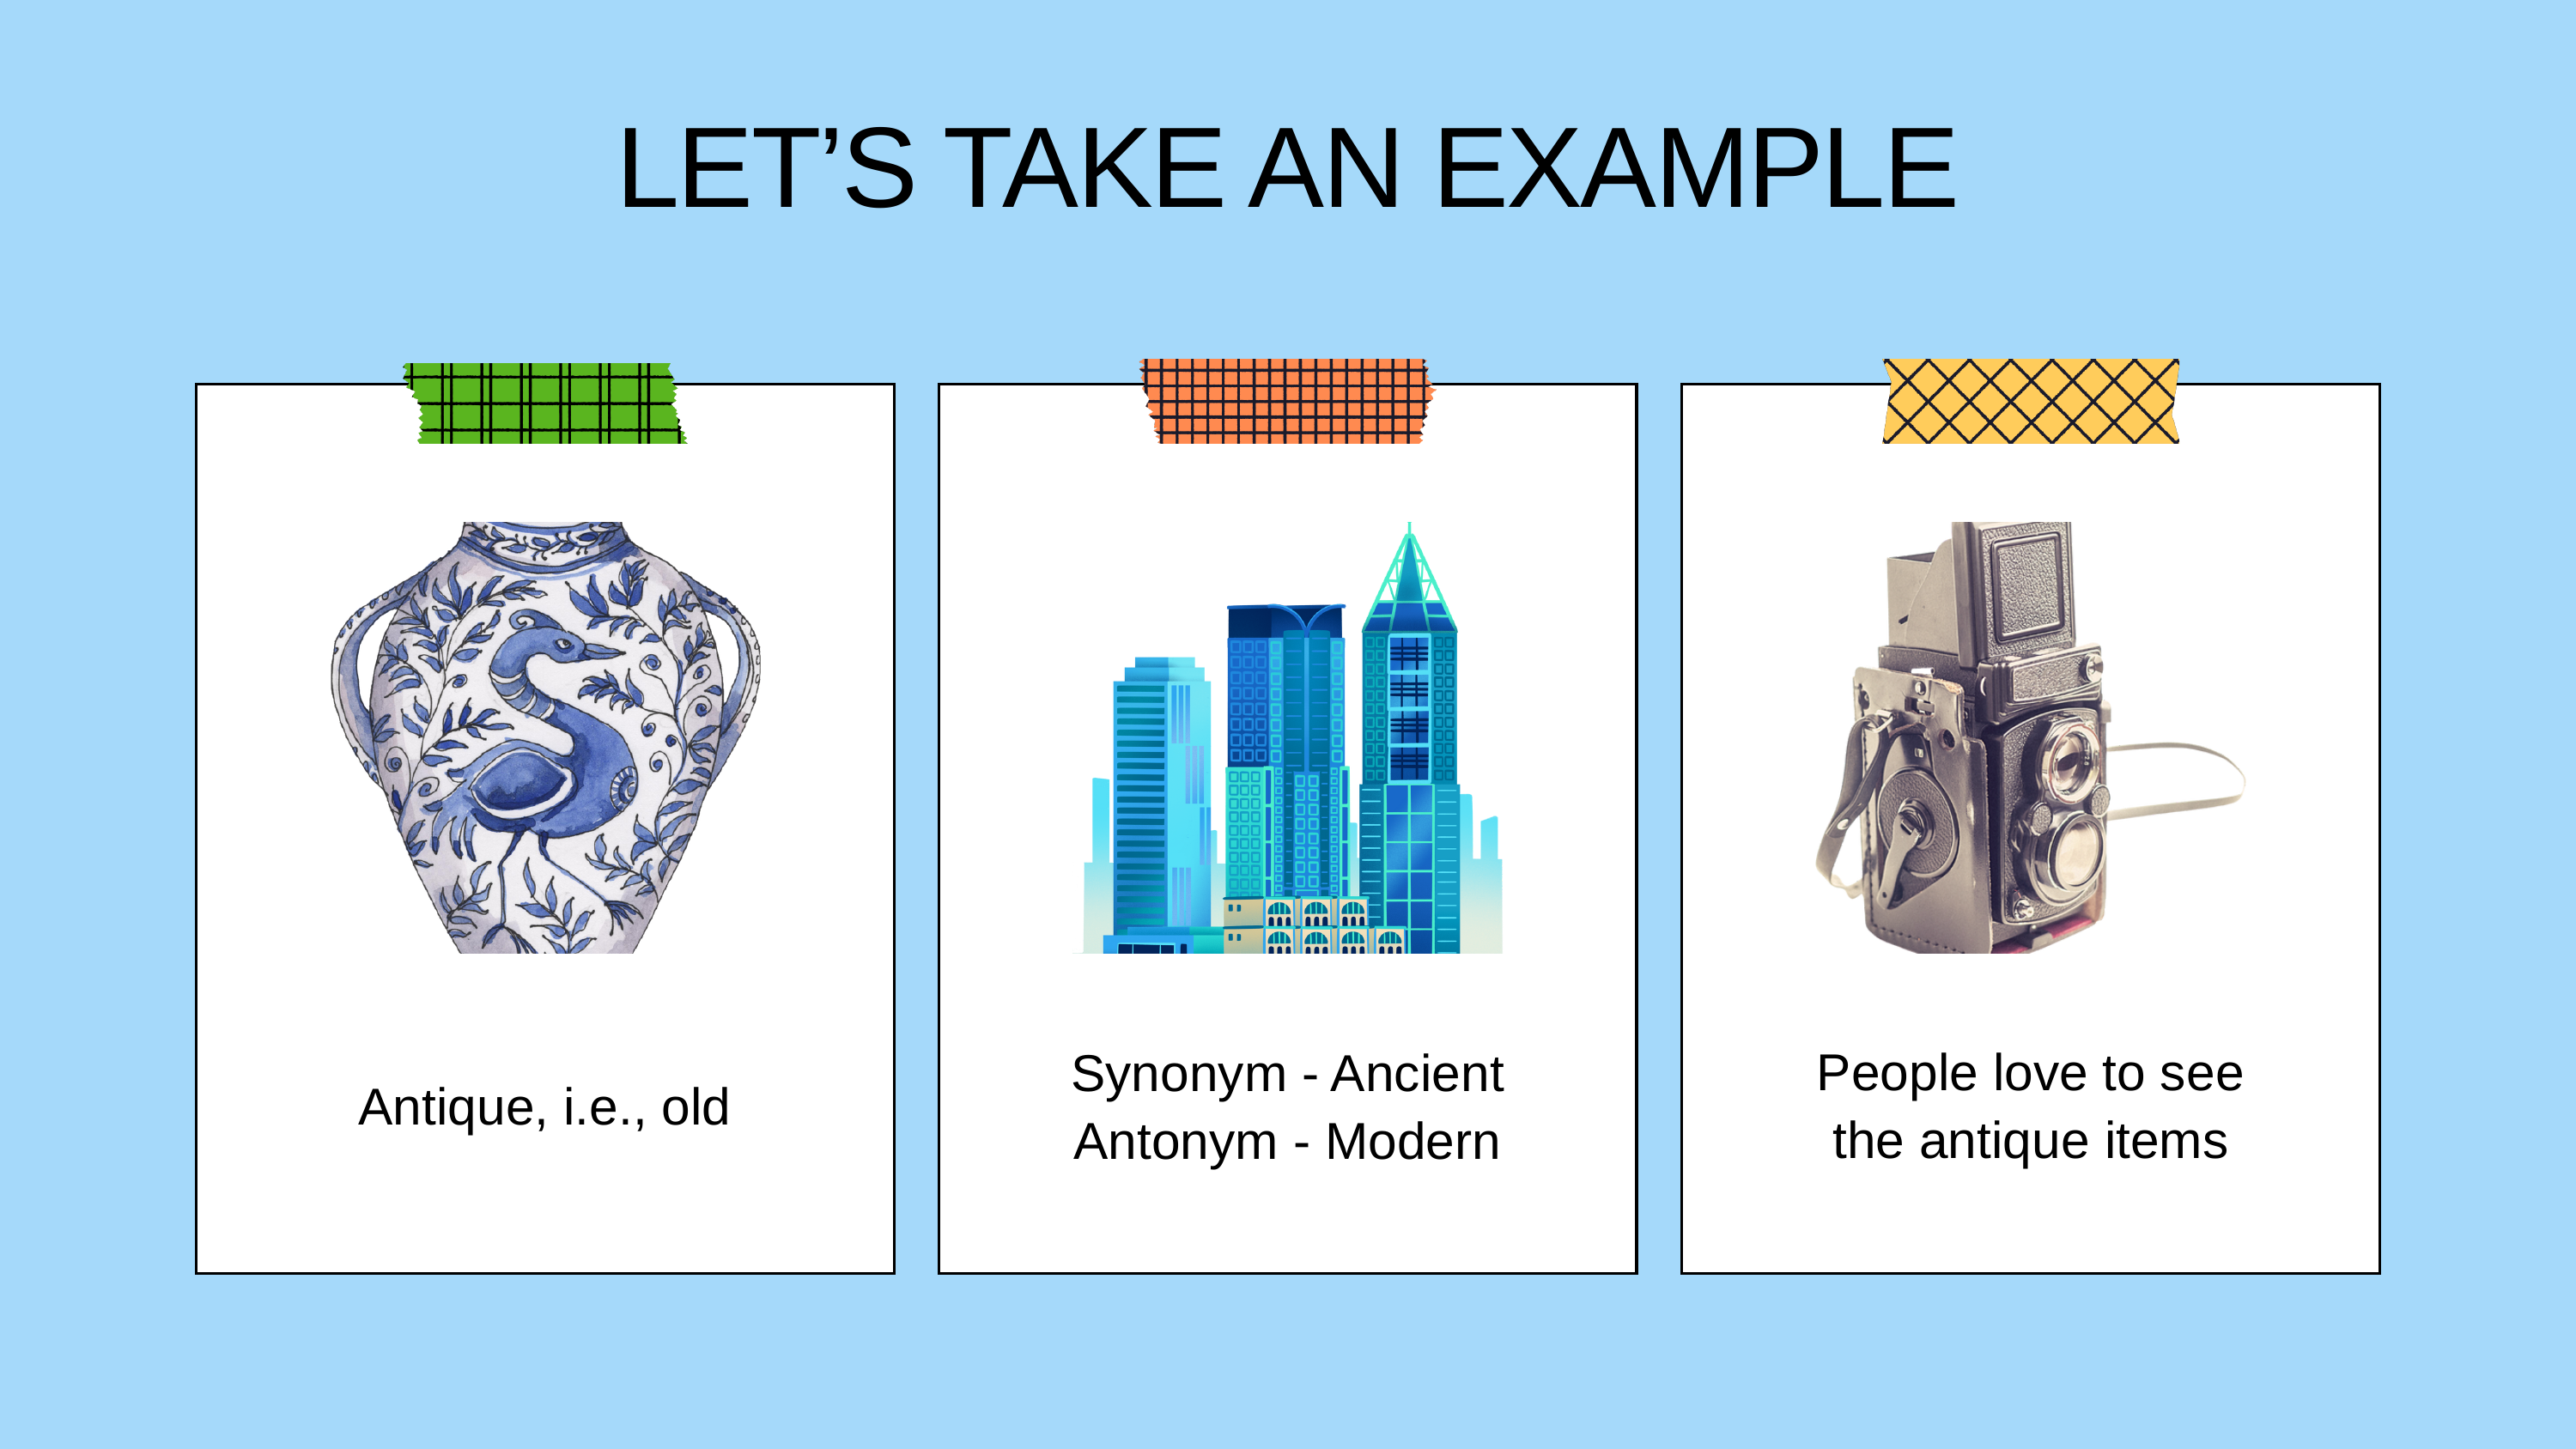

LET’S TAKE AN EXAMPLE

People love to see the antique items
Synonym - Ancient
Antonym - Modern
Antique, i.e., old